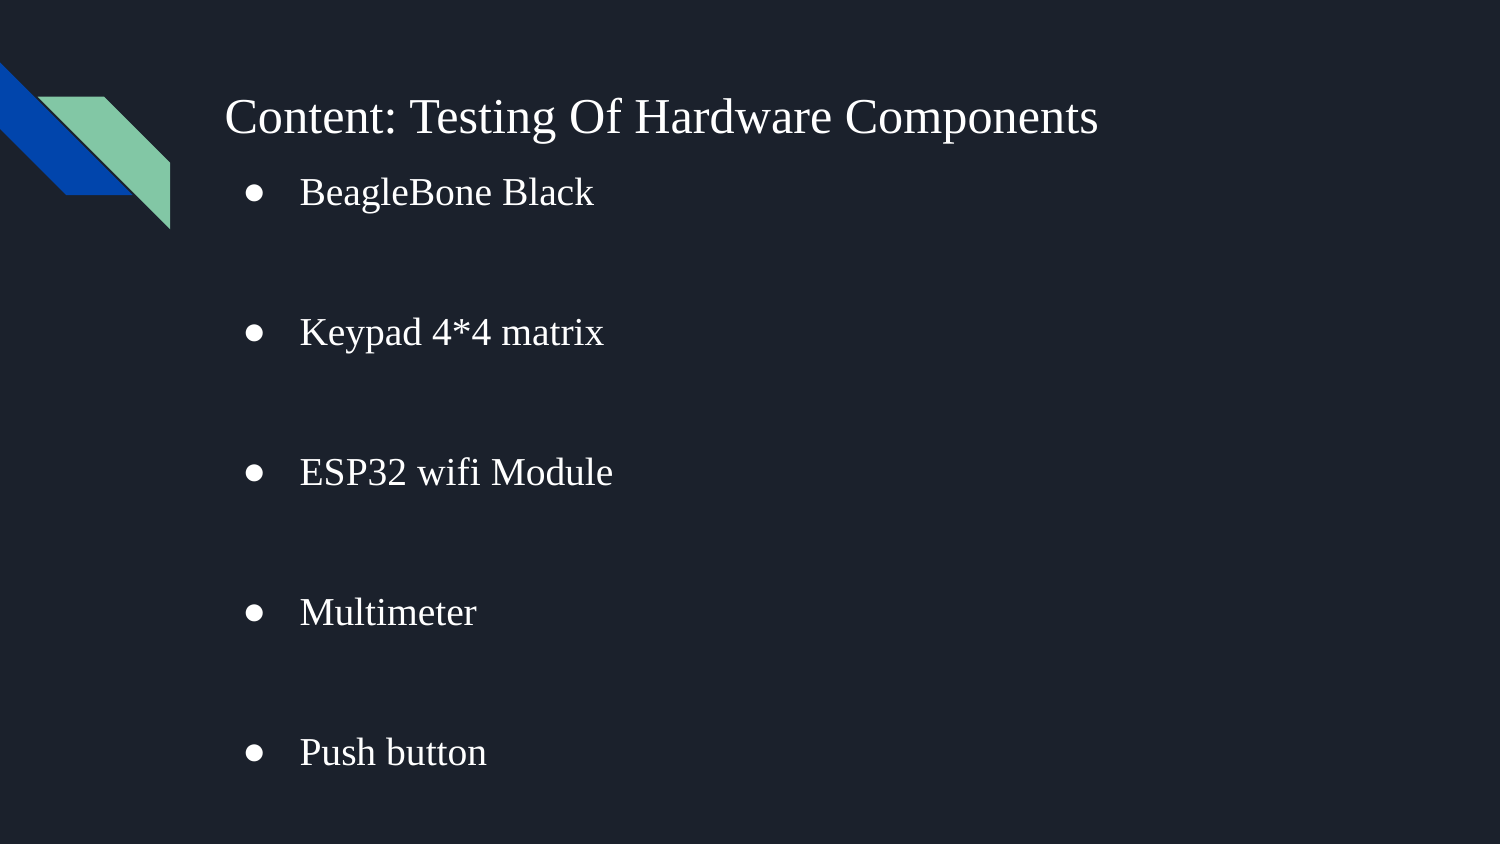

Content: Testing Of Hardware Components
BeagleBone Black

Keypad 4*4 matrix

ESP32 wifi Module

Multimeter

Push button